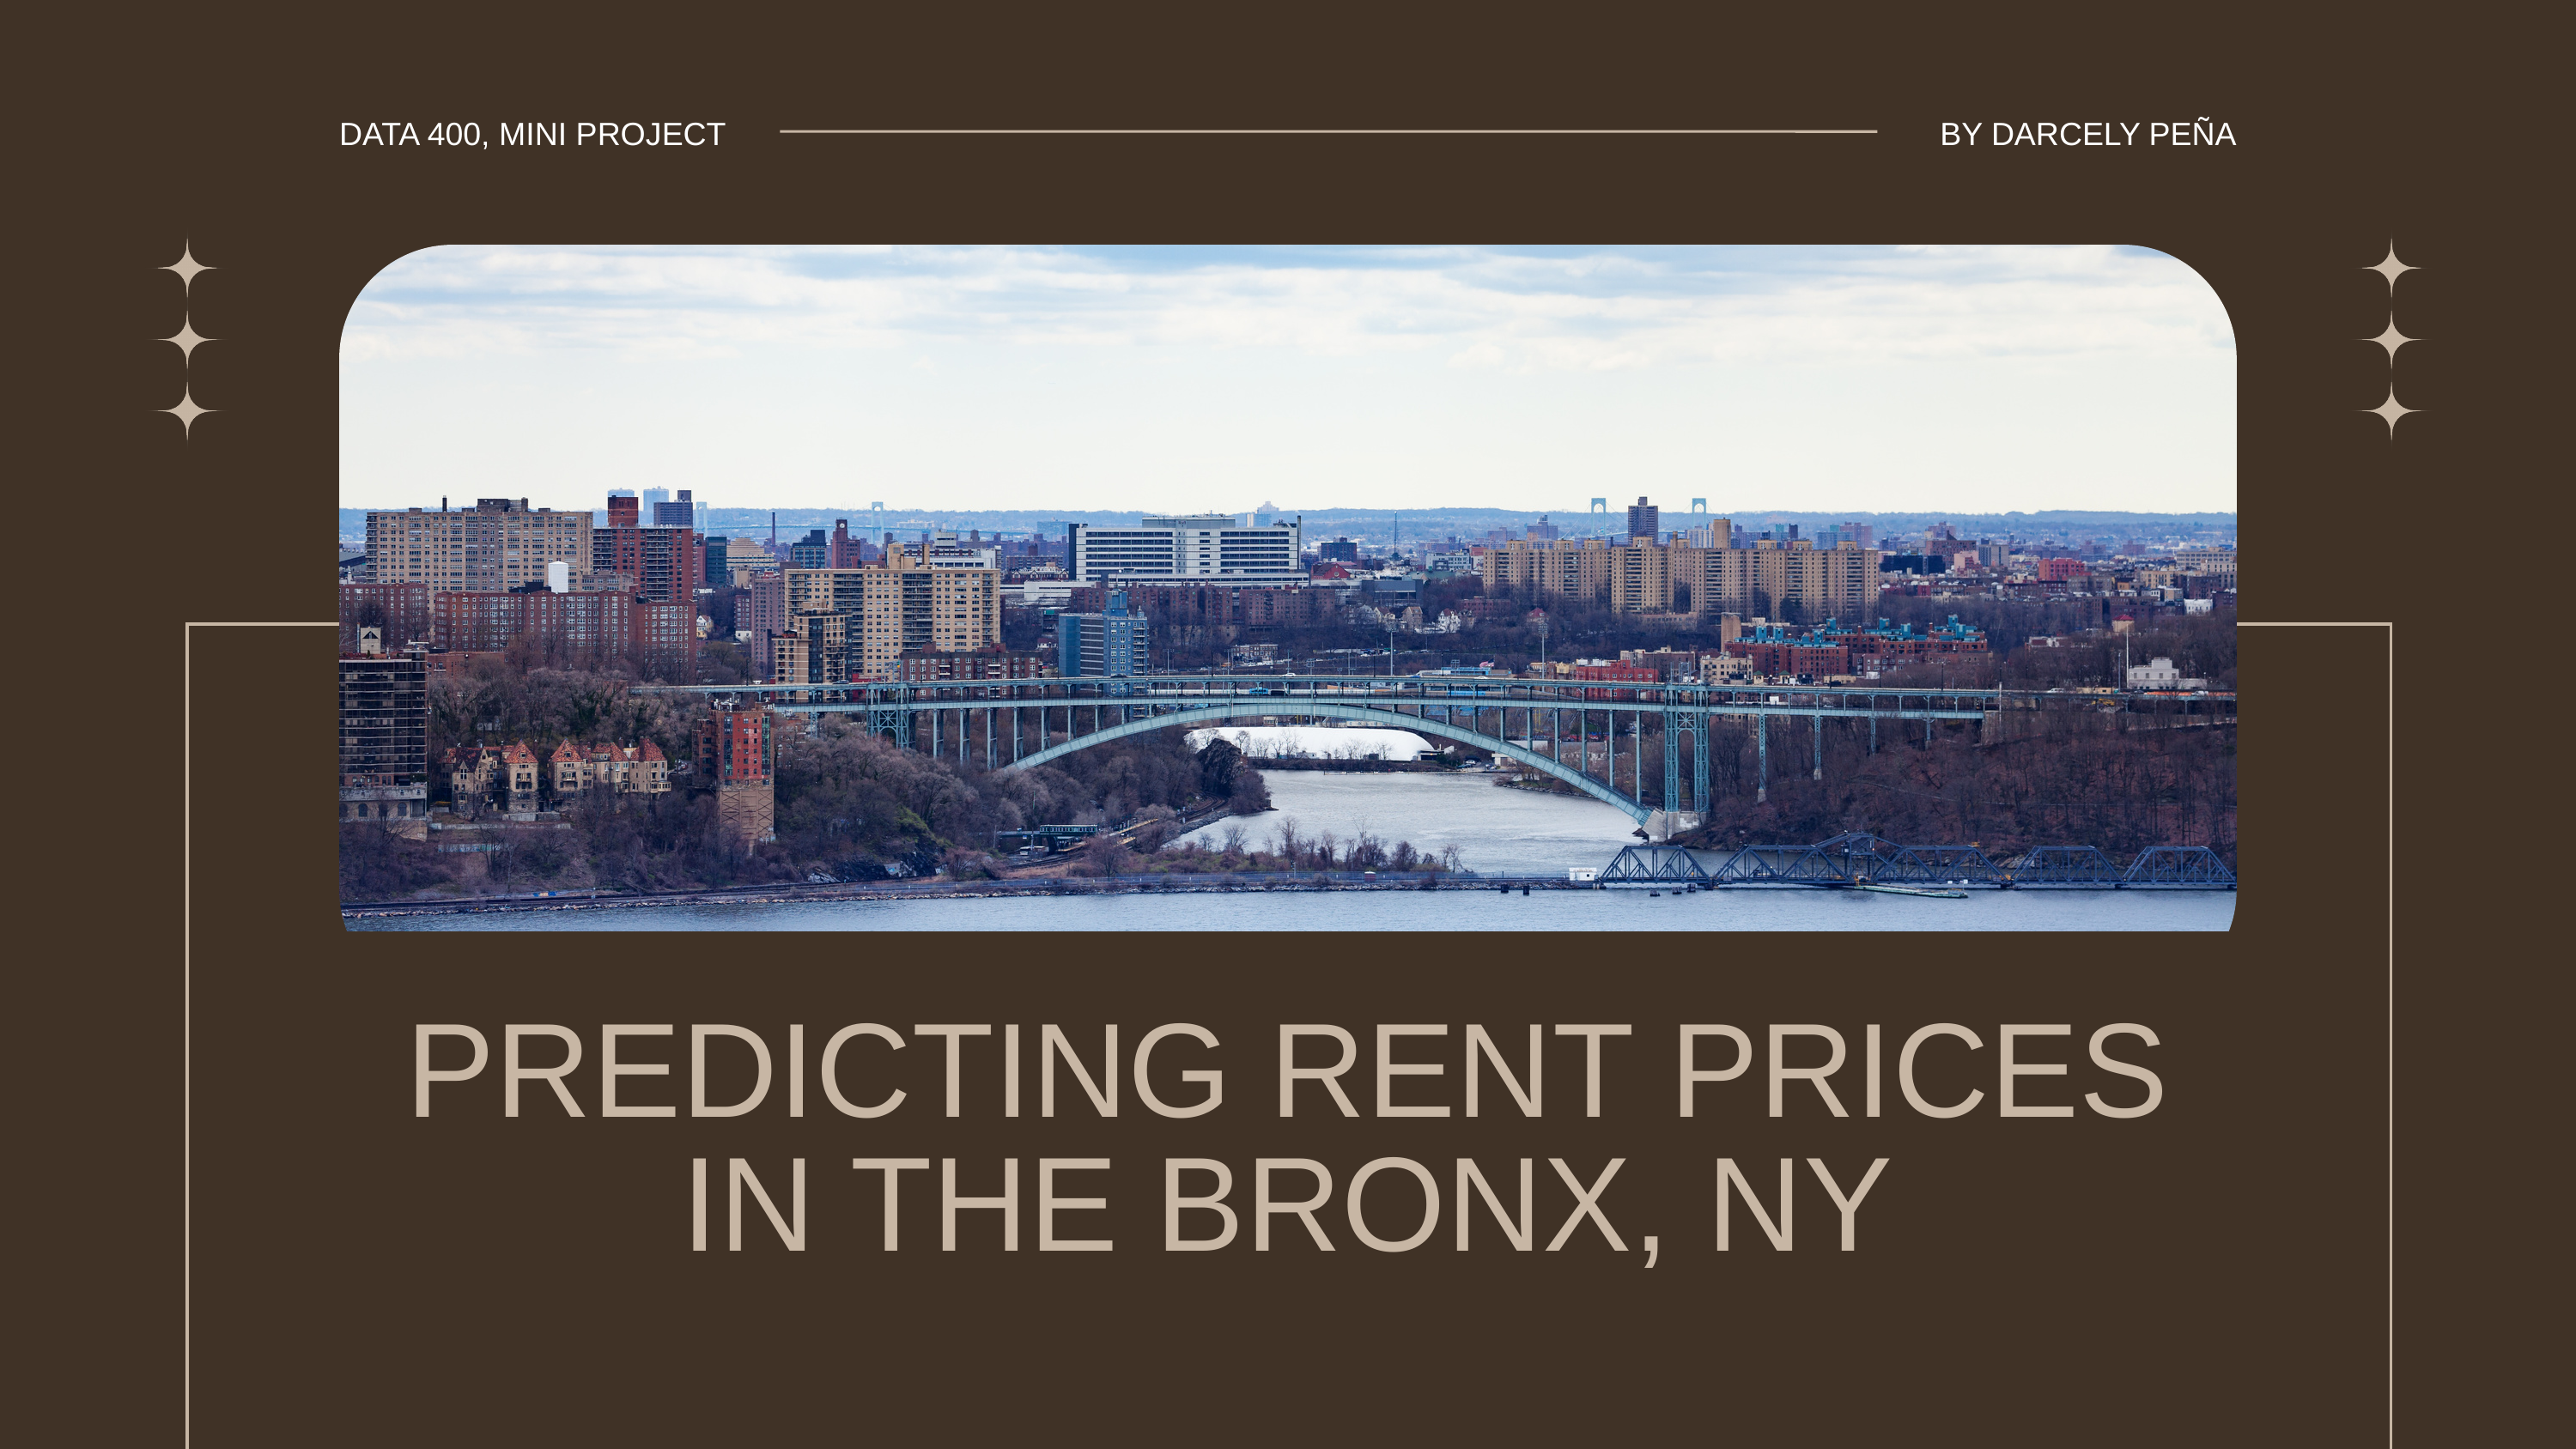

DATA 400, MINI PROJECT
BY DARCELY PEÑA

PREDICTING RENT PRICES IN THE BRONX, NY